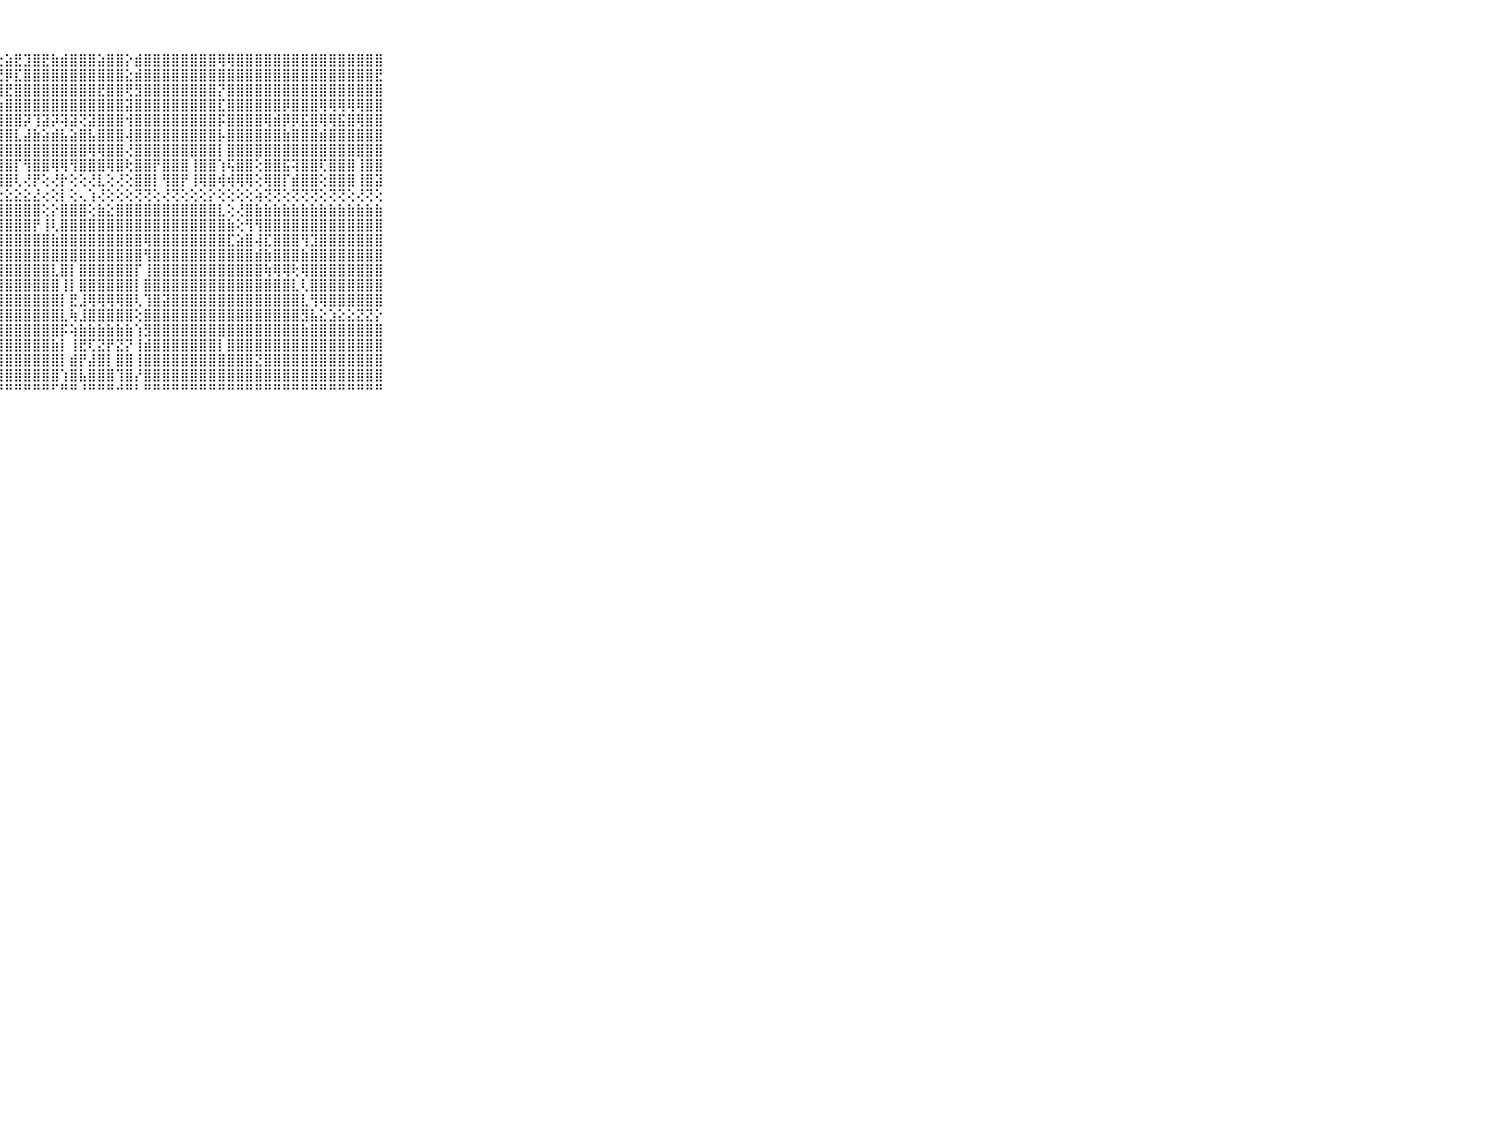

⠀⠀⠀⠀⠀⠀⠀⠀⠀⠀⠀⠀⠀⠀⠀⠀⠀⠀⠀⠀⠀⢕⢕⢕⢕⠁⢕⢕⣵⣟⣹⣿⣟⣷⣾⣿⣿⣿⣵⣿⣿⡕⣾⣿⣿⣿⣿⣿⣿⣿⣿⢿⢿⣿⣿⣿⣿⣿⣿⣿⣿⣿⣿⣿⣿⣿⣿⣿⣿⠀⠀⠀⠀⠀⠀⠀⠀⠀⠀⠀⠀
⠀⠀⠀⠀⠀⠀⠀⠀⠀⠀⠀⠀⠀⠀⠀⠀⠀⠀⠀⠀⠀⢕⢕⢕⢕⢕⢅⢜⡿⣏⣿⣿⣿⣿⣿⣿⣿⣿⣿⣿⣿⣕⣾⣿⣿⣿⣿⣿⣿⣿⣿⣿⣿⣿⣿⣿⣿⣿⣿⣿⣿⣿⣿⣿⣿⣿⣿⣿⣟⠀⠀⠀⠀⠀⠀⠀⠀⠀⠀⠀⠀
⠀⠀⠀⠀⠀⠀⠀⠀⠀⠀⠀⠀⠀⠀⠀⠀⠀⠀⠀⠀⠀⢕⢕⢕⢕⢕⢕⢸⣟⣿⣿⣿⣿⣿⣿⣿⣿⣿⣟⣿⣿⢟⣻⣿⣿⣿⣿⣿⣿⣿⣿⡝⣿⣿⣿⣿⣿⣿⣿⣿⣿⣿⣿⣿⣿⣿⣿⣿⣿⠀⠀⠀⠀⠀⠀⠀⠀⠀⠀⠀⠀
⠀⠀⠀⠀⠀⠀⠀⠀⠀⠀⠀⠀⠀⠀⠀⠀⠀⠀⠀⠀⠀⢕⢕⢕⢕⢕⢕⢱⣿⣿⣿⣿⣿⣿⣿⣿⣿⣿⣿⣿⣿⣽⣿⣿⣿⣿⣿⣿⣿⣿⣿⣏⣿⣿⣿⣿⣿⣿⡿⣿⣿⣿⢿⢿⢿⢿⢿⣿⣿⠀⠀⠀⠀⠀⠀⠀⠀⠀⠀⠀⠀
⠀⠀⠀⠀⠀⠀⠀⠀⠀⠀⠀⠀⠀⠀⠀⠀⠀⠀⠀⠀⠀⢕⢕⢕⢕⢕⢕⢸⣿⣿⡽⢹⣽⡽⢽⣽⢝⣽⣿⣿⣿⢺⣿⣿⣿⣿⣿⣿⣿⣿⣿⡯⣿⣿⣿⣿⢿⣾⡿⡿⣯⣿⢿⢿⣯⣿⢿⣿⣿⠀⠀⠀⠀⠀⠀⠀⠀⠀⠀⠀⠀
⠀⠀⠀⠀⠀⠀⠀⠀⠀⠀⠀⠀⠀⠀⠀⠀⠀⠀⠀⠀⢔⢕⢕⢕⢕⢕⢕⢸⣿⣇⣼⣷⣵⣾⣧⣵⣿⣧⣿⣿⣿⢼⣿⣿⣿⣿⣿⣿⣿⣿⣿⡧⣿⣿⣿⣿⣿⣿⣷⣿⣿⣿⣾⣿⣿⣿⣿⣿⣿⠀⠀⠀⠀⠀⠀⠀⠀⠀⠀⠀⠀
⠀⠀⠀⠀⠀⠀⠀⠀⠀⠀⠀⠀⠀⠀⠀⠀⠀⠀⠀⢄⢕⢕⢕⢕⢕⢕⢕⢸⣿⣿⣿⣿⣿⣿⣿⣿⣿⢿⢿⣿⣿⢜⣿⣿⣿⣿⣿⣿⣿⣿⣿⡇⣿⣿⣿⣿⣿⣿⣿⣿⣿⣿⣿⣿⣿⣿⣿⣿⣿⠀⠀⠀⠀⠀⠀⠀⠀⠀⠀⠀⠀
⠀⠀⠀⠀⠀⠀⠀⠀⠀⠀⠀⠀⠀⠀⠀⠀⠀⢀⢕⢕⢕⢕⢕⢕⢕⢕⢕⢸⣿⡏⢻⣿⣿⢿⢿⢻⣿⣿⣿⢿⣿⢗⣿⣿⡟⣿⣿⣿⢸⣿⣿⢱⢯⣿⣿⢕⣿⣿⣯⢽⣿⣿⢏⣿⣿⣿⢸⣿⣿⠀⠀⠀⠀⠀⠀⠀⠀⠀⠀⠀⠀
⠀⠀⠀⠀⠀⠀⠀⠀⠀⠀⠀⠀⠀⠀⠀⠀⠕⢕⢕⢕⢷⢕⢕⢕⢕⢕⢕⢸⣿⢇⢜⡟⢕⢜⡗⢕⢕⢜⣇⢕⢜⢕⣿⣿⡇⢻⣿⡟⢸⢿⣿⢾⢾⢿⢿⢕⢿⣿⡏⣾⣿⣿⢕⣿⣿⣿⢸⣿⣽⠀⠀⠀⠀⠀⠀⠀⠀⠀⠀⠀⠀
⠀⠀⠀⠀⠀⠀⠀⠀⠀⠀⠀⣄⣄⣄⣀⣀⣀⣔⣅⣕⣕⣕⣝⣕⣕⣕⣕⣕⣕⣕⣕⣜⢔⢕⡇⢕⢄⢱⢜⢕⢕⢕⢝⢝⢕⢜⢝⢕⢕⢕⡕⢕⢕⢕⢕⢵⢝⢝⢕⢝⢝⢝⢕⢝⢝⢕⢜⢝⢕⠀⠀⠀⠀⠀⠀⠀⠀⠀⠀⠀⠀
⠀⠀⠀⠀⠀⠀⠀⠀⠀⠀⠀⣿⣿⣿⣿⣿⣿⣿⣿⣿⣿⣿⣿⣿⣿⣿⣿⣿⣿⣿⣿⣿⢕⡕⣿⣿⣿⢕⣷⣕⣿⣿⣿⣿⣿⣿⣿⣿⣿⣿⣿⣇⢕⢜⣿⣷⣷⣷⣷⣷⣷⣷⣷⣷⣷⣷⣷⣷⣷⠀⠀⠀⠀⠀⠀⠀⠀⠀⠀⠀⠀
⠀⠀⠀⠀⠀⠀⠀⠀⠀⠀⠀⣿⣿⣿⣿⣿⣿⣿⣿⣿⣿⣿⣿⣿⣿⣿⣿⣿⣿⣿⣿⡟⢸⢇⣿⣿⣿⣿⣿⣿⣿⣿⣿⣿⣿⣿⣿⣿⣿⣿⣿⣿⣷⢕⢻⢻⣿⣿⣿⣿⣿⣿⣿⣿⣿⣿⣿⣿⣿⠀⠀⠀⠀⠀⠀⠀⠀⠀⠀⠀⠀
⠀⠀⠀⠀⠀⠀⠀⠀⠀⠀⠀⢛⢟⢻⣿⣿⣿⣿⣿⣯⣼⣿⣿⣿⣿⣿⣿⣿⣿⣿⣿⣿⣿⣷⣿⣿⣿⣿⣿⣿⣿⣿⣿⢿⣿⣿⣿⣿⣿⣿⣿⣿⣏⣵⣿⢼⣏⣿⣿⣿⢻⣹⣿⣿⣿⣿⣿⣿⣿⠀⠀⠀⠀⠀⠀⠀⠀⠀⠀⠀⠀
⠀⠀⠀⠀⠀⠀⠀⠀⠀⠀⠀⣿⣿⣿⣿⣿⣿⣿⣿⣿⣿⣿⣿⣿⣿⣿⣿⣿⣿⣿⣿⣿⣿⣿⣿⣿⣿⣿⣿⣿⣿⣿⣿⢻⣿⣿⣿⣿⣿⣿⣿⣿⣿⣿⣿⣾⣷⣿⣿⣿⣷⣿⣿⣿⣿⣿⣿⣿⣿⠀⠀⠀⠀⠀⠀⠀⠀⠀⠀⠀⠀
⠀⠀⠀⠀⠀⠀⠀⠀⠀⠀⠀⣿⣿⣿⣿⣿⣿⣿⣿⣿⣿⣿⣿⣿⣿⣿⣿⣿⣿⣿⣿⣿⣿⣇⣿⡇⣿⣿⣿⣿⣿⣿⡏⢸⣿⣿⣿⣿⣿⣿⣿⣿⣿⣿⣿⣿⢷⢿⢿⢗⢿⣿⣿⣿⣿⣿⣿⣿⣿⠀⠀⠀⠀⠀⠀⠀⠀⠀⠀⠀⠀
⠀⠀⠀⠀⠀⠀⠀⠀⠀⠀⠀⣽⣿⣿⣿⣿⣿⣿⣽⣽⣿⣿⣿⣟⣻⣟⣻⣿⣿⣿⣿⣿⣿⣿⢸⡇⣿⣿⣿⣿⣿⣿⡇⣿⣿⣿⣿⣿⣿⣿⣿⣿⣿⣿⣿⣿⣿⣿⣿⣇⢇⣿⣿⣿⣿⣿⣿⣿⣿⠀⠀⠀⠀⠀⠀⠀⠀⠀⠀⠀⠀
⠀⠀⠀⠀⠀⠀⠀⠀⠀⠀⠀⣿⣿⣿⣿⣿⣿⣿⣿⣿⣿⣿⣿⣿⣿⣿⣿⣿⣿⣿⣿⣿⣿⣿⡇⣟⣸⢿⢿⢿⢿⣿⢇⢹⣿⣽⣿⣿⣿⣿⣿⣿⣿⣿⣿⣿⣿⣿⣿⣿⣇⢻⢿⣿⣿⣿⣿⣿⣿⠀⠀⠀⠀⠀⠀⠀⠀⠀⠀⠀⠀
⠀⠀⠀⠀⠀⠀⠀⠀⠀⠀⠀⣿⣿⣿⣿⣿⣿⣿⣿⣿⣿⣿⣿⣿⣿⣿⣿⣿⣿⣿⣿⣿⣿⣿⣇⢷⣸⣿⣿⣿⣿⣿⢕⣿⣿⣿⣿⣿⣿⣿⣿⣿⣿⣿⣿⣿⣿⣿⣿⣿⣻⣧⣕⣱⣕⣕⣝⣝⡕⠀⠀⠀⠀⠀⠀⠀⠀⠀⠀⠀⠀
⠀⠀⠀⠀⠀⠀⠀⠀⠀⠀⠀⣿⣿⣿⣿⣿⣿⣿⣿⣿⣿⣿⣿⣿⣿⣿⣿⣿⣿⣿⣿⣿⣿⣿⡯⢵⣷⣷⣷⣷⣷⣷⢱⣻⣿⣿⣿⣿⣿⣿⣿⣿⣿⣿⣿⣿⣿⣿⣿⣿⣷⣿⣿⣿⣿⣿⣿⣿⣿⠀⠀⠀⠀⠀⠀⠀⠀⠀⠀⠀⠀
⠀⠀⠀⠀⠀⠀⠀⠀⠀⠀⠀⣿⣿⣿⣿⣿⣿⣿⣿⣿⣿⣿⣿⣿⣿⣿⣿⣿⣿⣿⣿⣿⣿⣷⡇⢸⣟⢏⣝⡟⣝⡝⢸⣾⣿⣿⣿⣿⣿⣿⣿⡇⣿⣿⣿⣿⣿⣿⣿⣿⣿⣿⣿⣿⣿⣿⣿⣿⣿⠀⠀⠀⠀⠀⠀⠀⠀⠀⠀⠀⠀
⠀⠀⠀⠀⠀⠀⠀⠀⠀⠀⠀⣿⣿⣿⣿⣿⣿⣿⣿⣿⣿⣿⣿⣿⣿⣿⣿⣿⣿⣿⣿⣿⣿⣿⡇⣾⡟⣼⣿⡇⣿⣿⢸⣿⣿⣿⣿⣿⣿⣿⣿⣿⣿⣿⣿⣝⣿⣿⣿⣿⣿⣿⣿⣿⣿⣿⣿⣿⣿⠀⠀⠀⠀⠀⠀⠀⠀⠀⠀⠀⠀
⠀⠀⠀⠀⠀⠀⠀⠀⠀⠀⠀⣿⣿⣿⣿⣿⣿⣿⣿⣿⣿⣿⣿⣿⣿⣿⣿⣿⣿⣿⣿⣿⣿⣿⢱⣿⣧⣿⣿⣿⢹⣿⡜⣿⣿⣿⣿⣿⣿⣿⣿⣿⣿⣿⣿⣿⣿⣿⣿⣿⣿⣿⣿⣿⣿⣿⣿⣿⣿⠀⠀⠀⠀⠀⠀⠀⠀⠀⠀⠀⠀
⠀⠀⠀⠀⠀⠀⠀⠀⠀⠀⠀⠛⠛⠛⠛⠛⠛⠛⠛⠛⠛⠛⠛⠛⠛⠛⠛⠛⠛⠛⠛⠛⠛⠋⠛⠛⠘⠛⠛⠛⠚⠛⠃⠛⠛⠛⠛⠛⠛⠛⠛⠛⠛⠛⠛⠛⠛⠛⠛⠛⠛⠛⠛⠛⠛⠛⠛⠛⠛⠀⠀⠀⠀⠀⠀⠀⠀⠀⠀⠀⠀